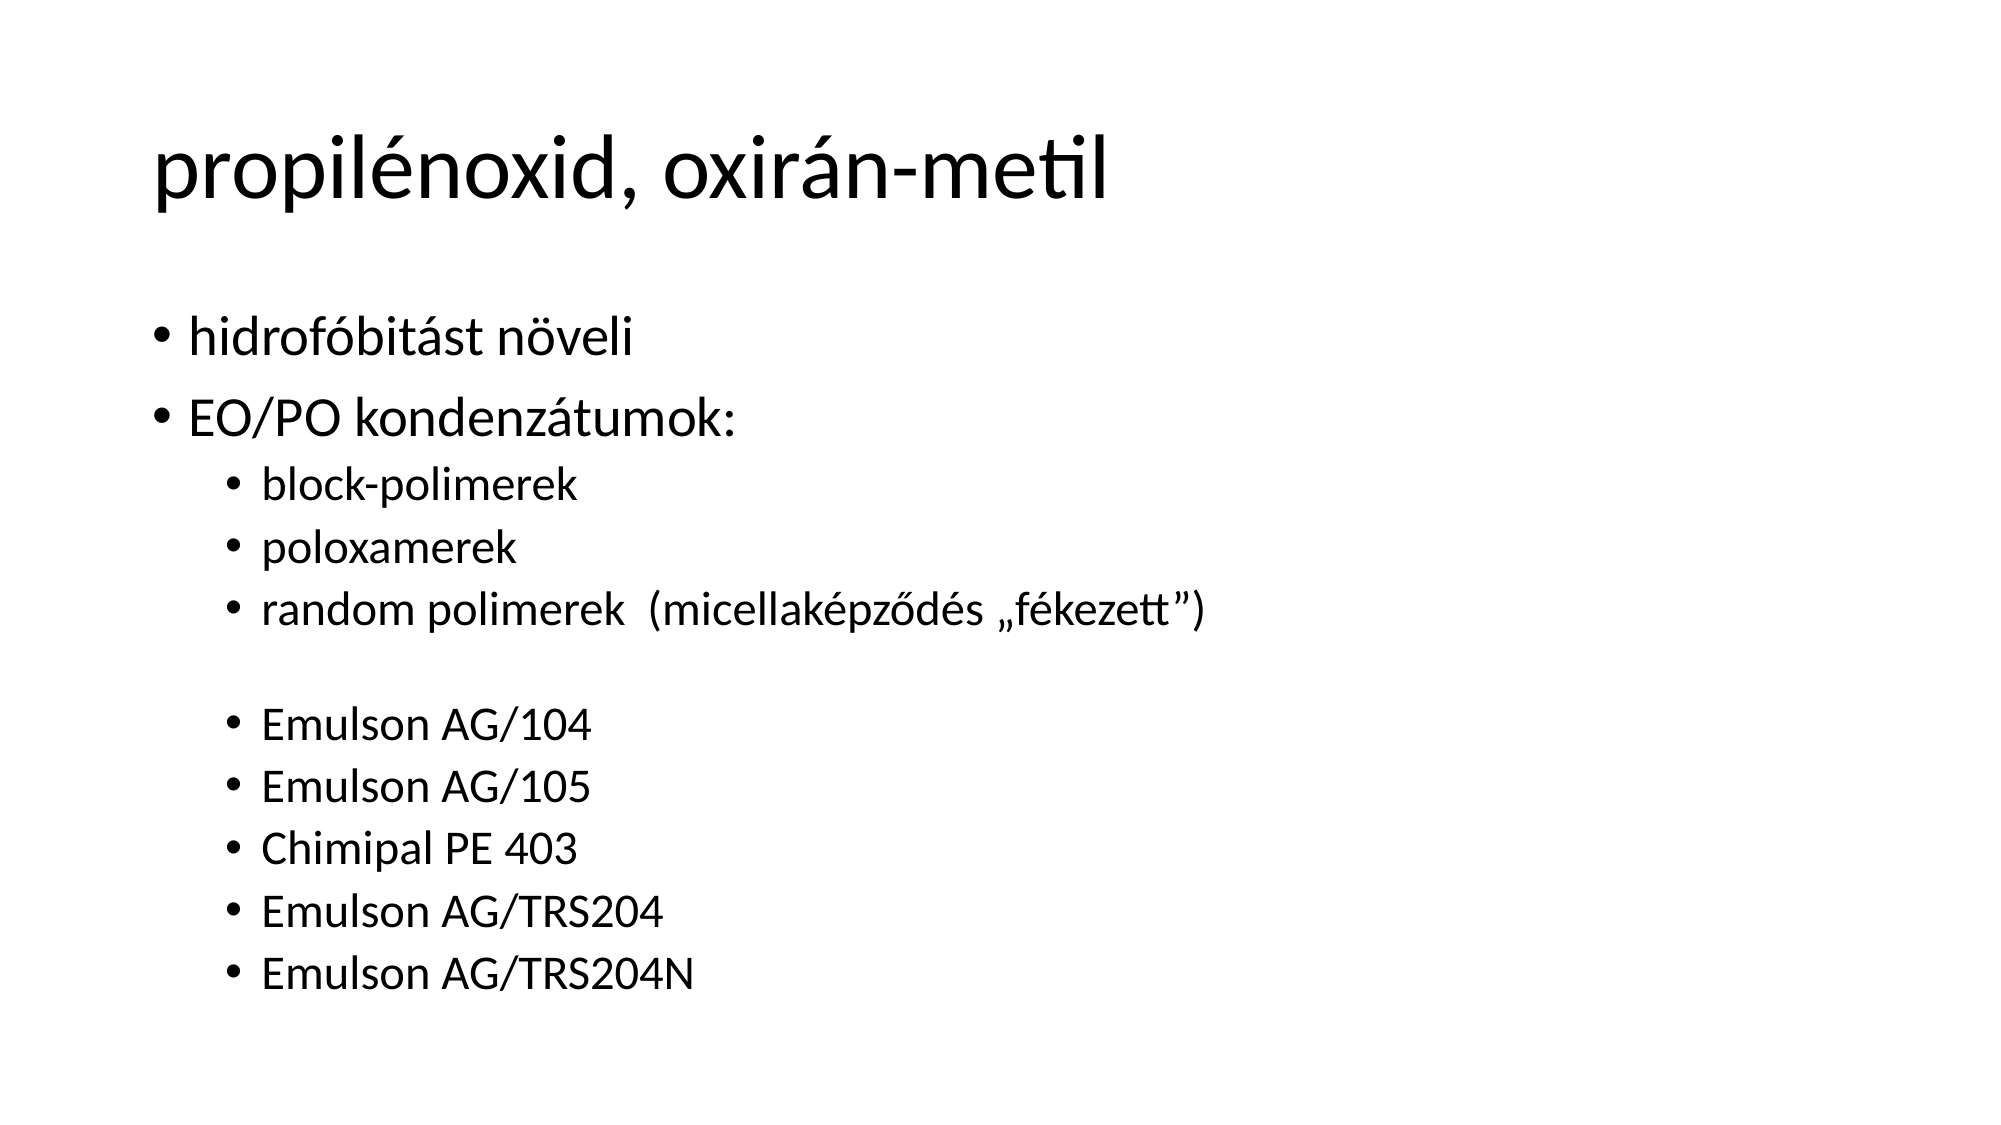

# propilénoxid, oxirán-metil
hidrofóbitást növeli
EO/PO kondenzátumok:
block-polimerek
poloxamerek
random polimerek  (micellaképződés „fékezett”)
Emulson AG/104
Emulson AG/105
Chimipal PE 403
Emulson AG/TRS204
Emulson AG/TRS204N